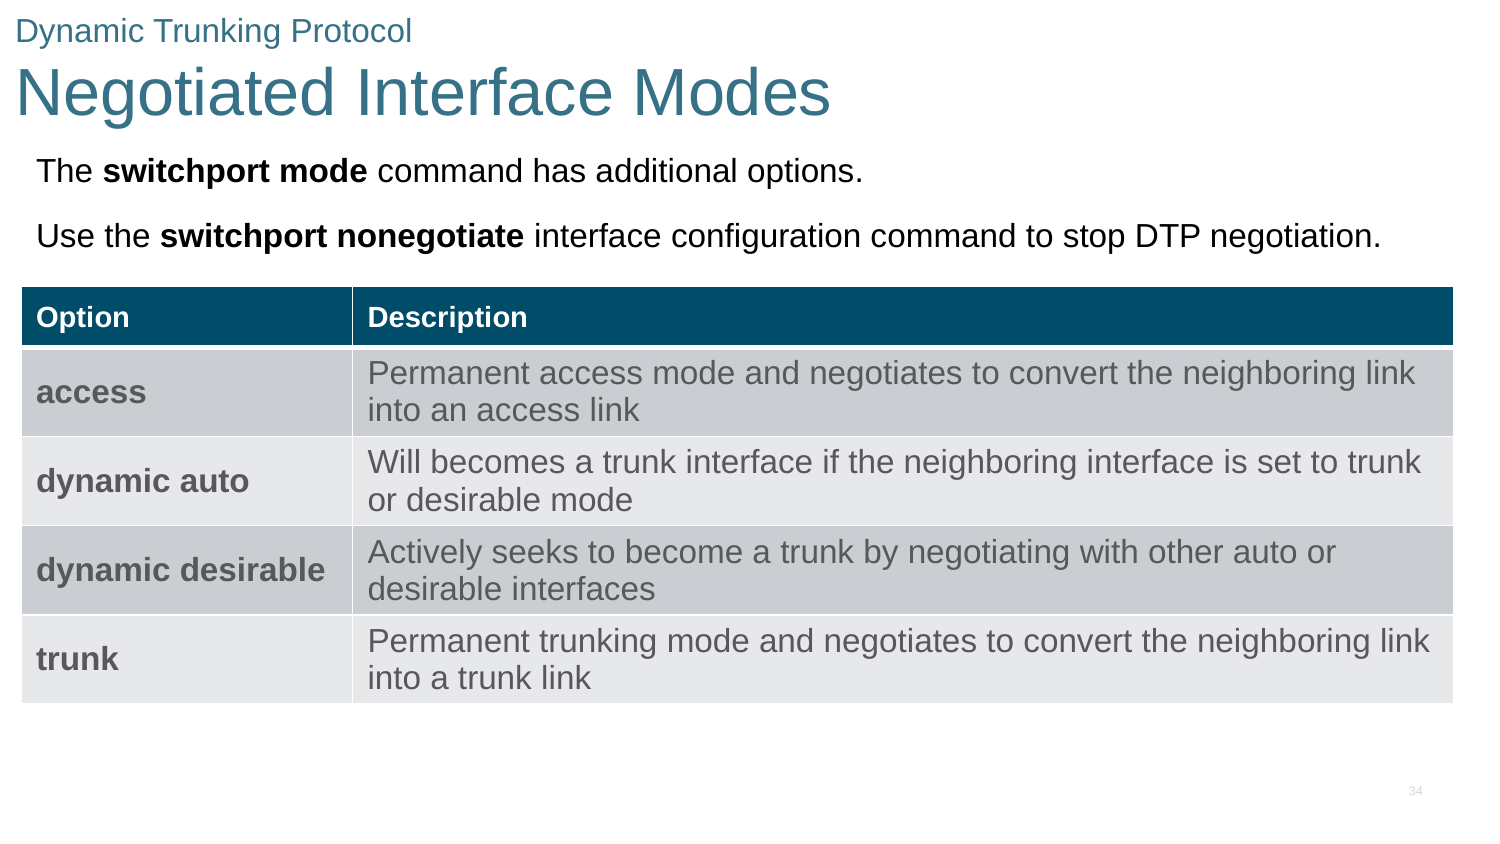

# Dynamic Trunking Protocol Negotiated Interface Modes
The switchport mode command has additional options.
Use the switchport nonegotiate interface configuration command to stop DTP negotiation.

| Option | Description |
| --- | --- |
| access | Permanent access mode and negotiates to convert the neighboring link into an access link |
| dynamic auto | Will becomes a trunk interface if the neighboring interface is set to trunk or desirable mode |
| dynamic desirable | Actively seeks to become a trunk by negotiating with other auto or desirable interfaces |
| trunk | Permanent trunking mode and negotiates to convert the neighboring link into a trunk link |